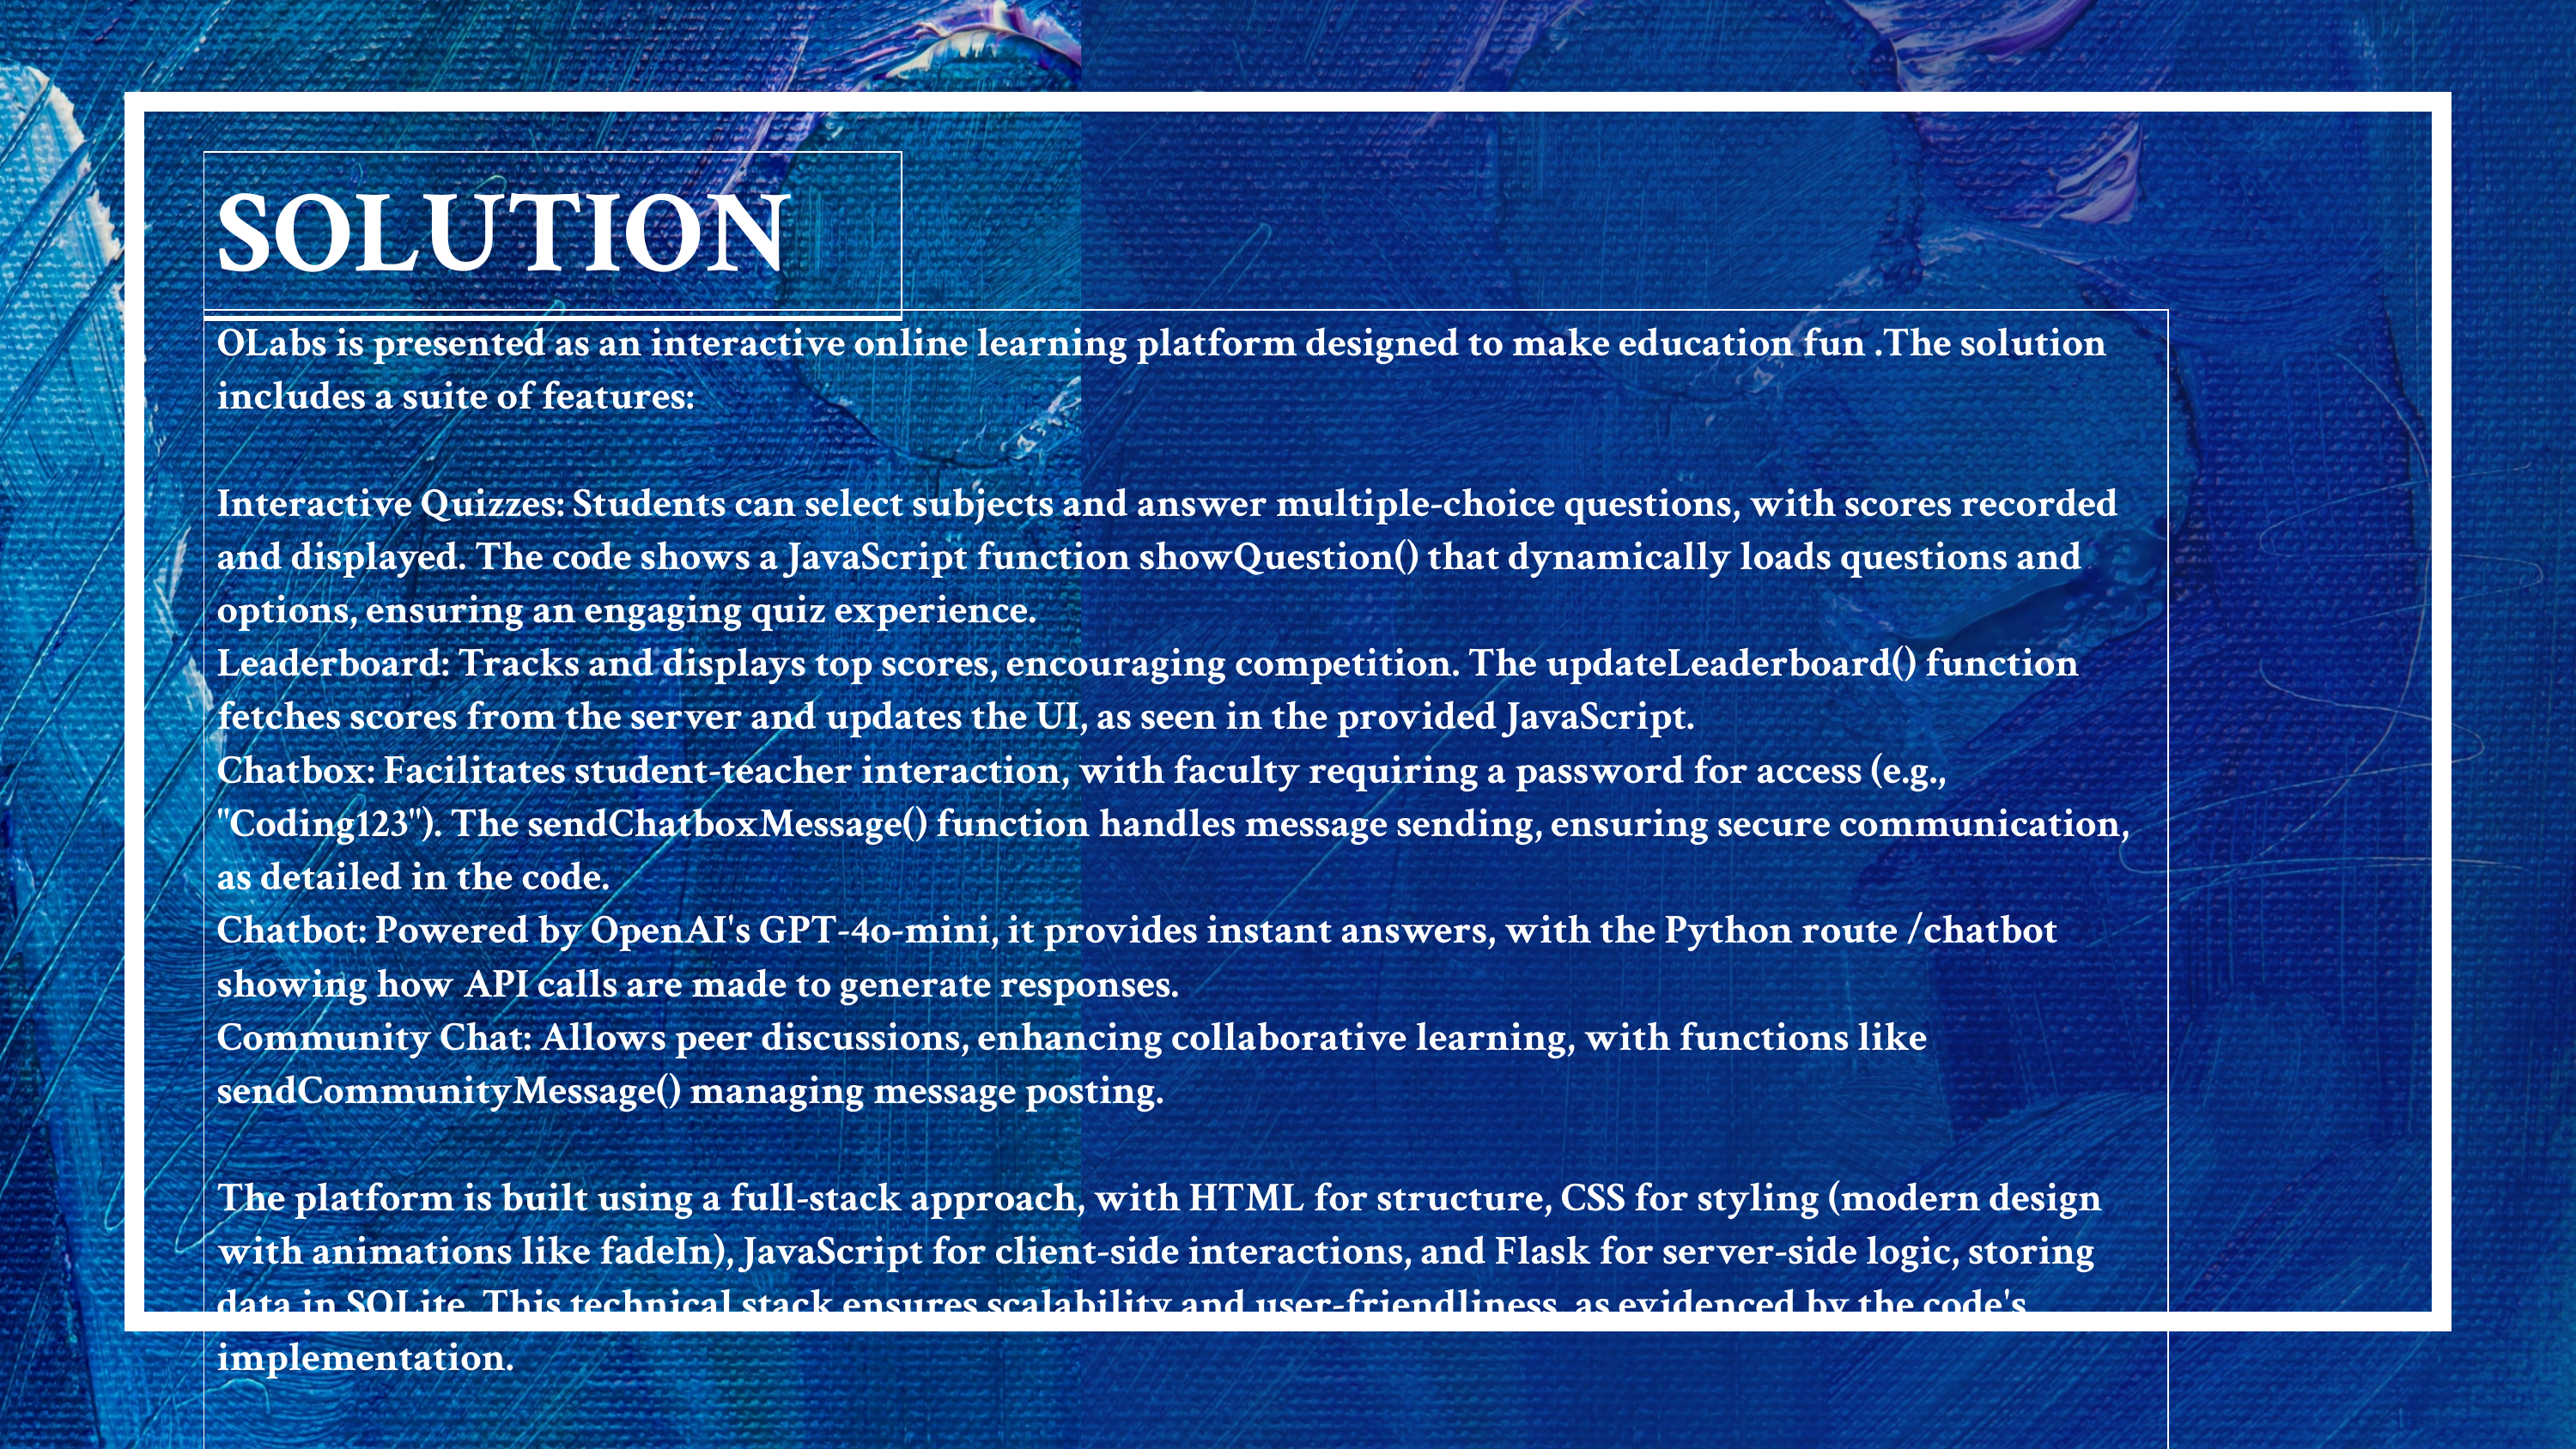

| SOLUTION |
| --- |
| OLabs is presented as an interactive online learning platform designed to make education fun .The solution includes a suite of features: Interactive Quizzes: Students can select subjects and answer multiple-choice questions, with scores recorded and displayed. The code shows a JavaScript function showQuestion() that dynamically loads questions and options, ensuring an engaging quiz experience. Leaderboard: Tracks and displays top scores, encouraging competition. The updateLeaderboard() function fetches scores from the server and updates the UI, as seen in the provided JavaScript. Chatbox: Facilitates student-teacher interaction, with faculty requiring a password for access (e.g., "Coding123"). The sendChatboxMessage() function handles message sending, ensuring secure communication, as detailed in the code. Chatbot: Powered by OpenAI's GPT-4o-mini, it provides instant answers, with the Python route /chatbot showing how API calls are made to generate responses. Community Chat: Allows peer discussions, enhancing collaborative learning, with functions like sendCommunityMessage() managing message posting. The platform is built using a full-stack approach, with HTML for structure, CSS for styling (modern design with animations like fadeIn), JavaScript for client-side interactions, and Flask for server-side logic, storing data in SQLite. This technical stack ensures scalability and user-friendliness, as evidenced by the code's implementation. |
| --- |
|  |